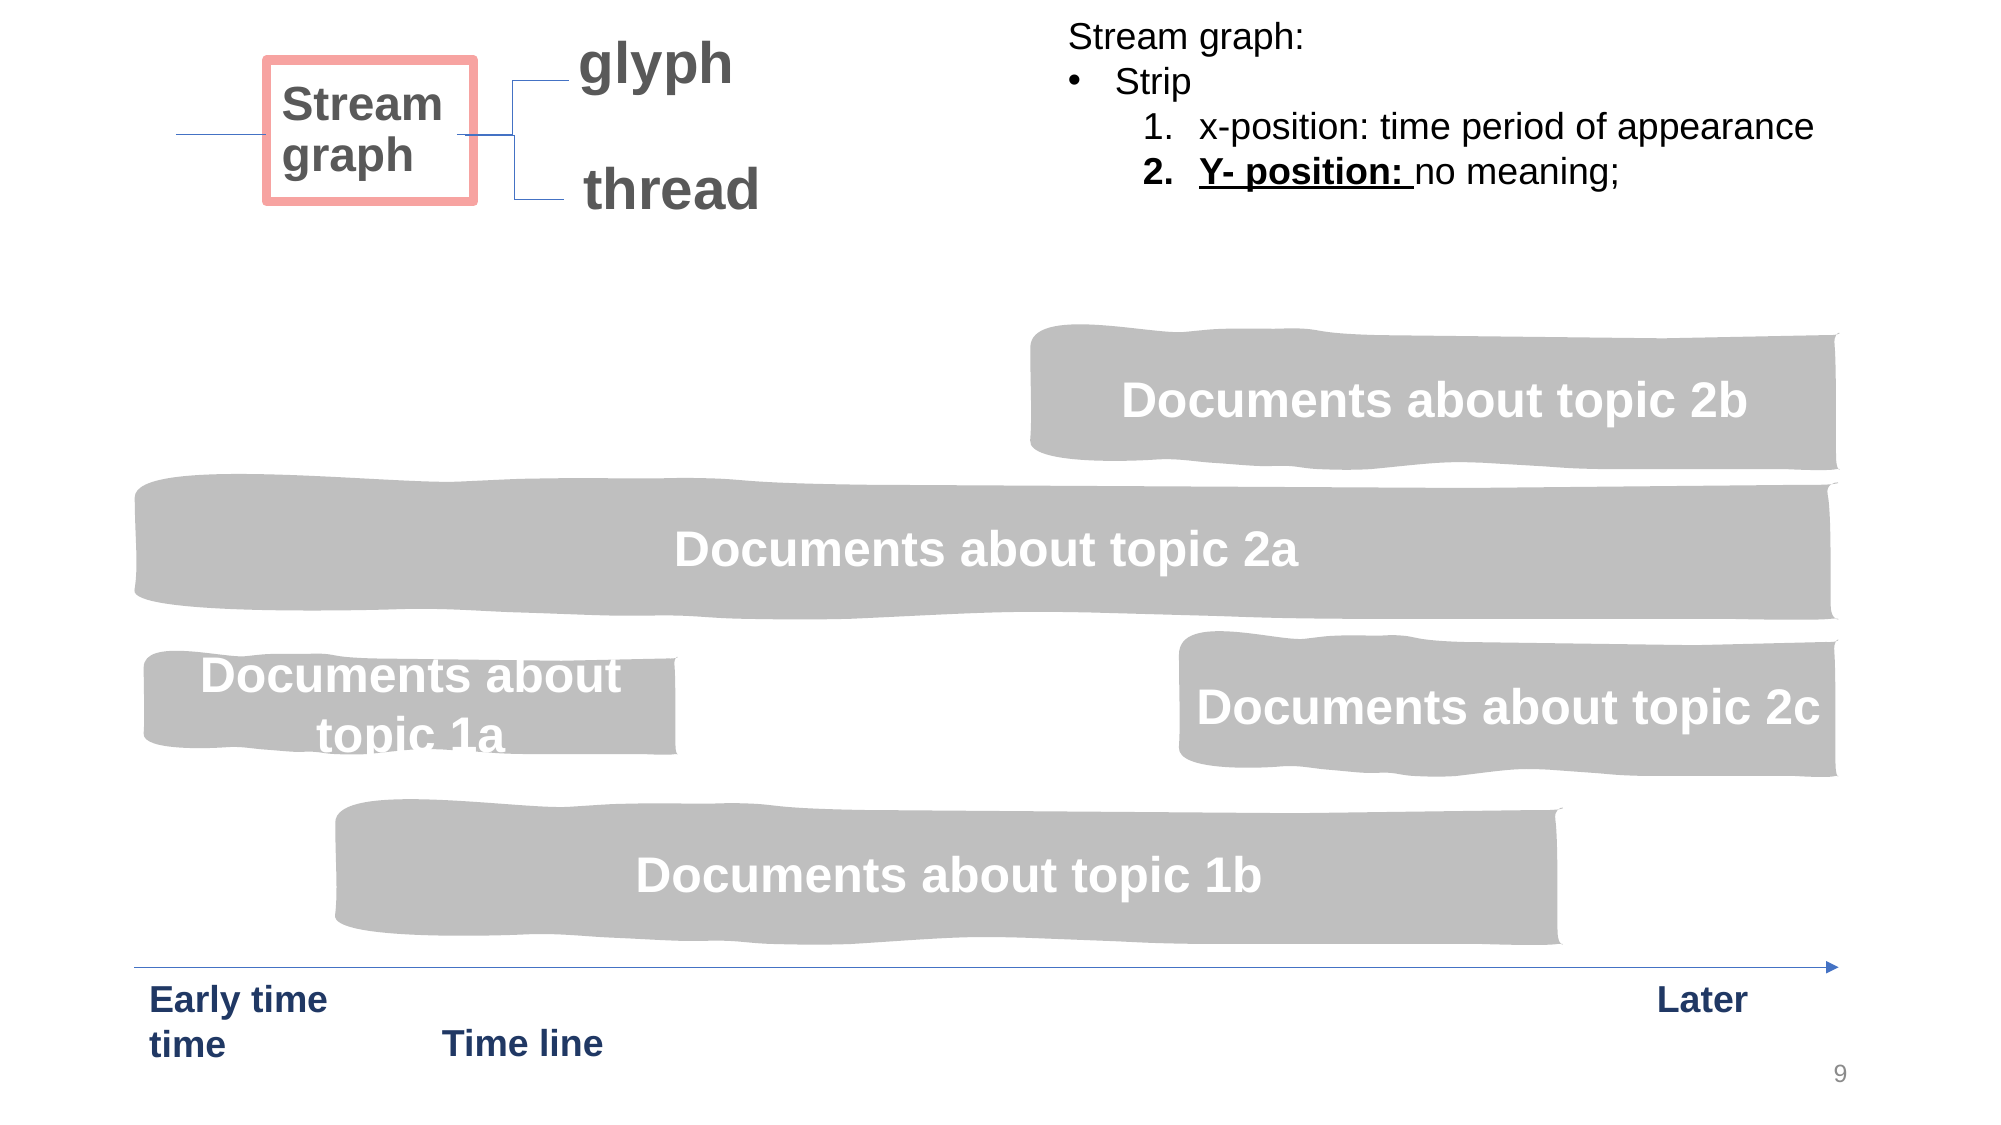

glyph
Stream graph:
Strip
x-position: time period of appearance
Y- position: no meaning;
Stream
graph
thread
Documents about topic 2b
Documents about topic 2a
Documents about topic 2c
Documents about topic 1a
Documents about topic 1b
Early time                                                                                                                               Later time
Time line
9